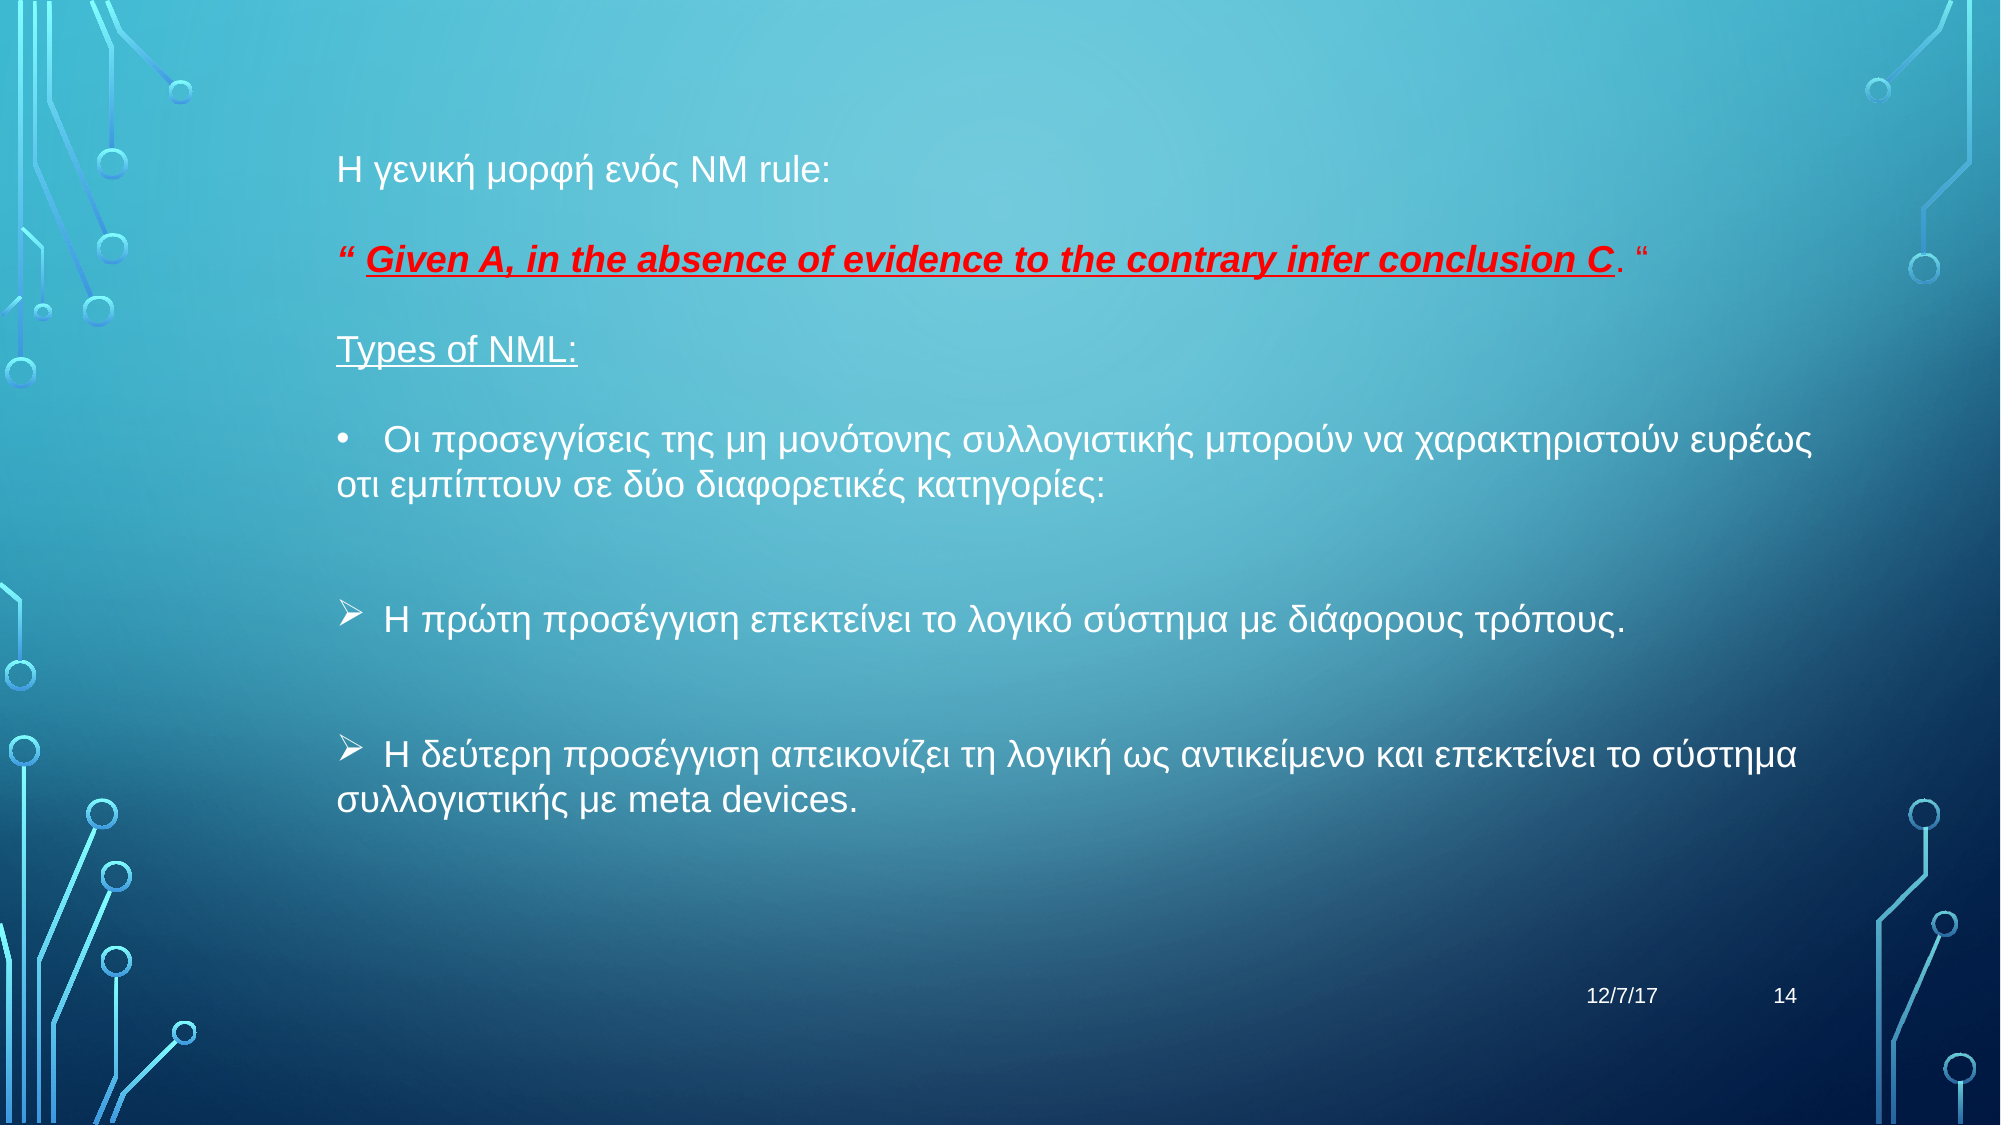

Η γενική μορφή ενός NM rule:

“ Given A, in the absence of evidence to the contrary infer conclusion C. “

Types of NML:

Oι προσεγγίσεις της μη μονότονης συλλογιστικής μπορούν να χαρακτηριστούν ευρέως
οτι εμπίπτουν σε δύο διαφορετικές κατηγορίες:

Η πρώτη προσέγγιση επεκτείνει το λογικό σύστημα με διάφορους τρόπους.

Η δεύτερη προσέγγιση απεικονίζει τη λογική ως αντικείμενο και επεκτείνει το σύστημα
συλλογιστικής με meta devices.

14
12/7/17